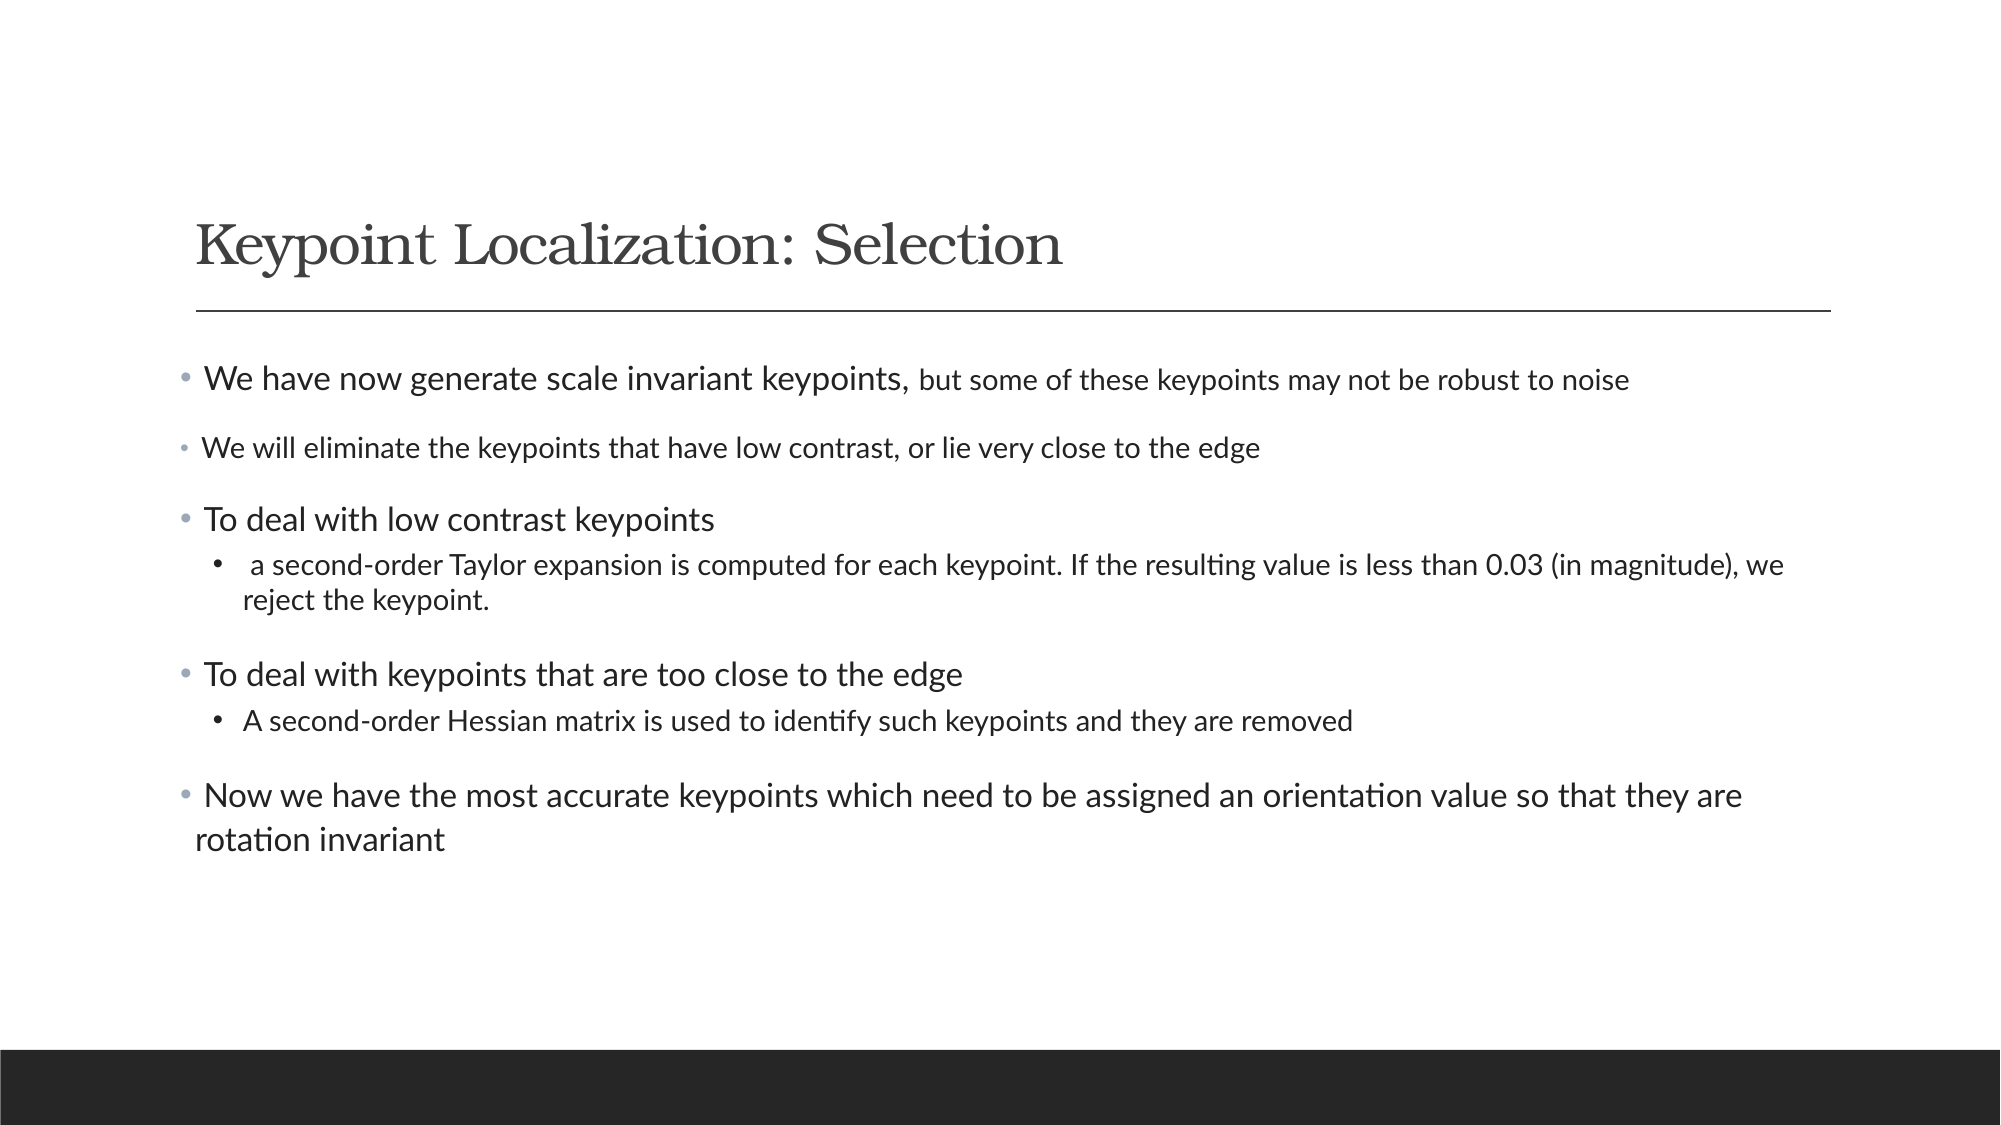

# Keypoint Localization: Selection
 We have now generate scale invariant keypoints, but some of these keypoints may not be robust to noise
 We will eliminate the keypoints that have low contrast, or lie very close to the edge
 To deal with low contrast keypoints
 a second-order Taylor expansion is computed for each keypoint. If the resulting value is less than 0.03 (in magnitude), we reject the keypoint.
 To deal with keypoints that are too close to the edge
A second-order Hessian matrix is used to identify such keypoints and they are removed
 Now we have the most accurate keypoints which need to be assigned an orientation value so that they are rotation invariant